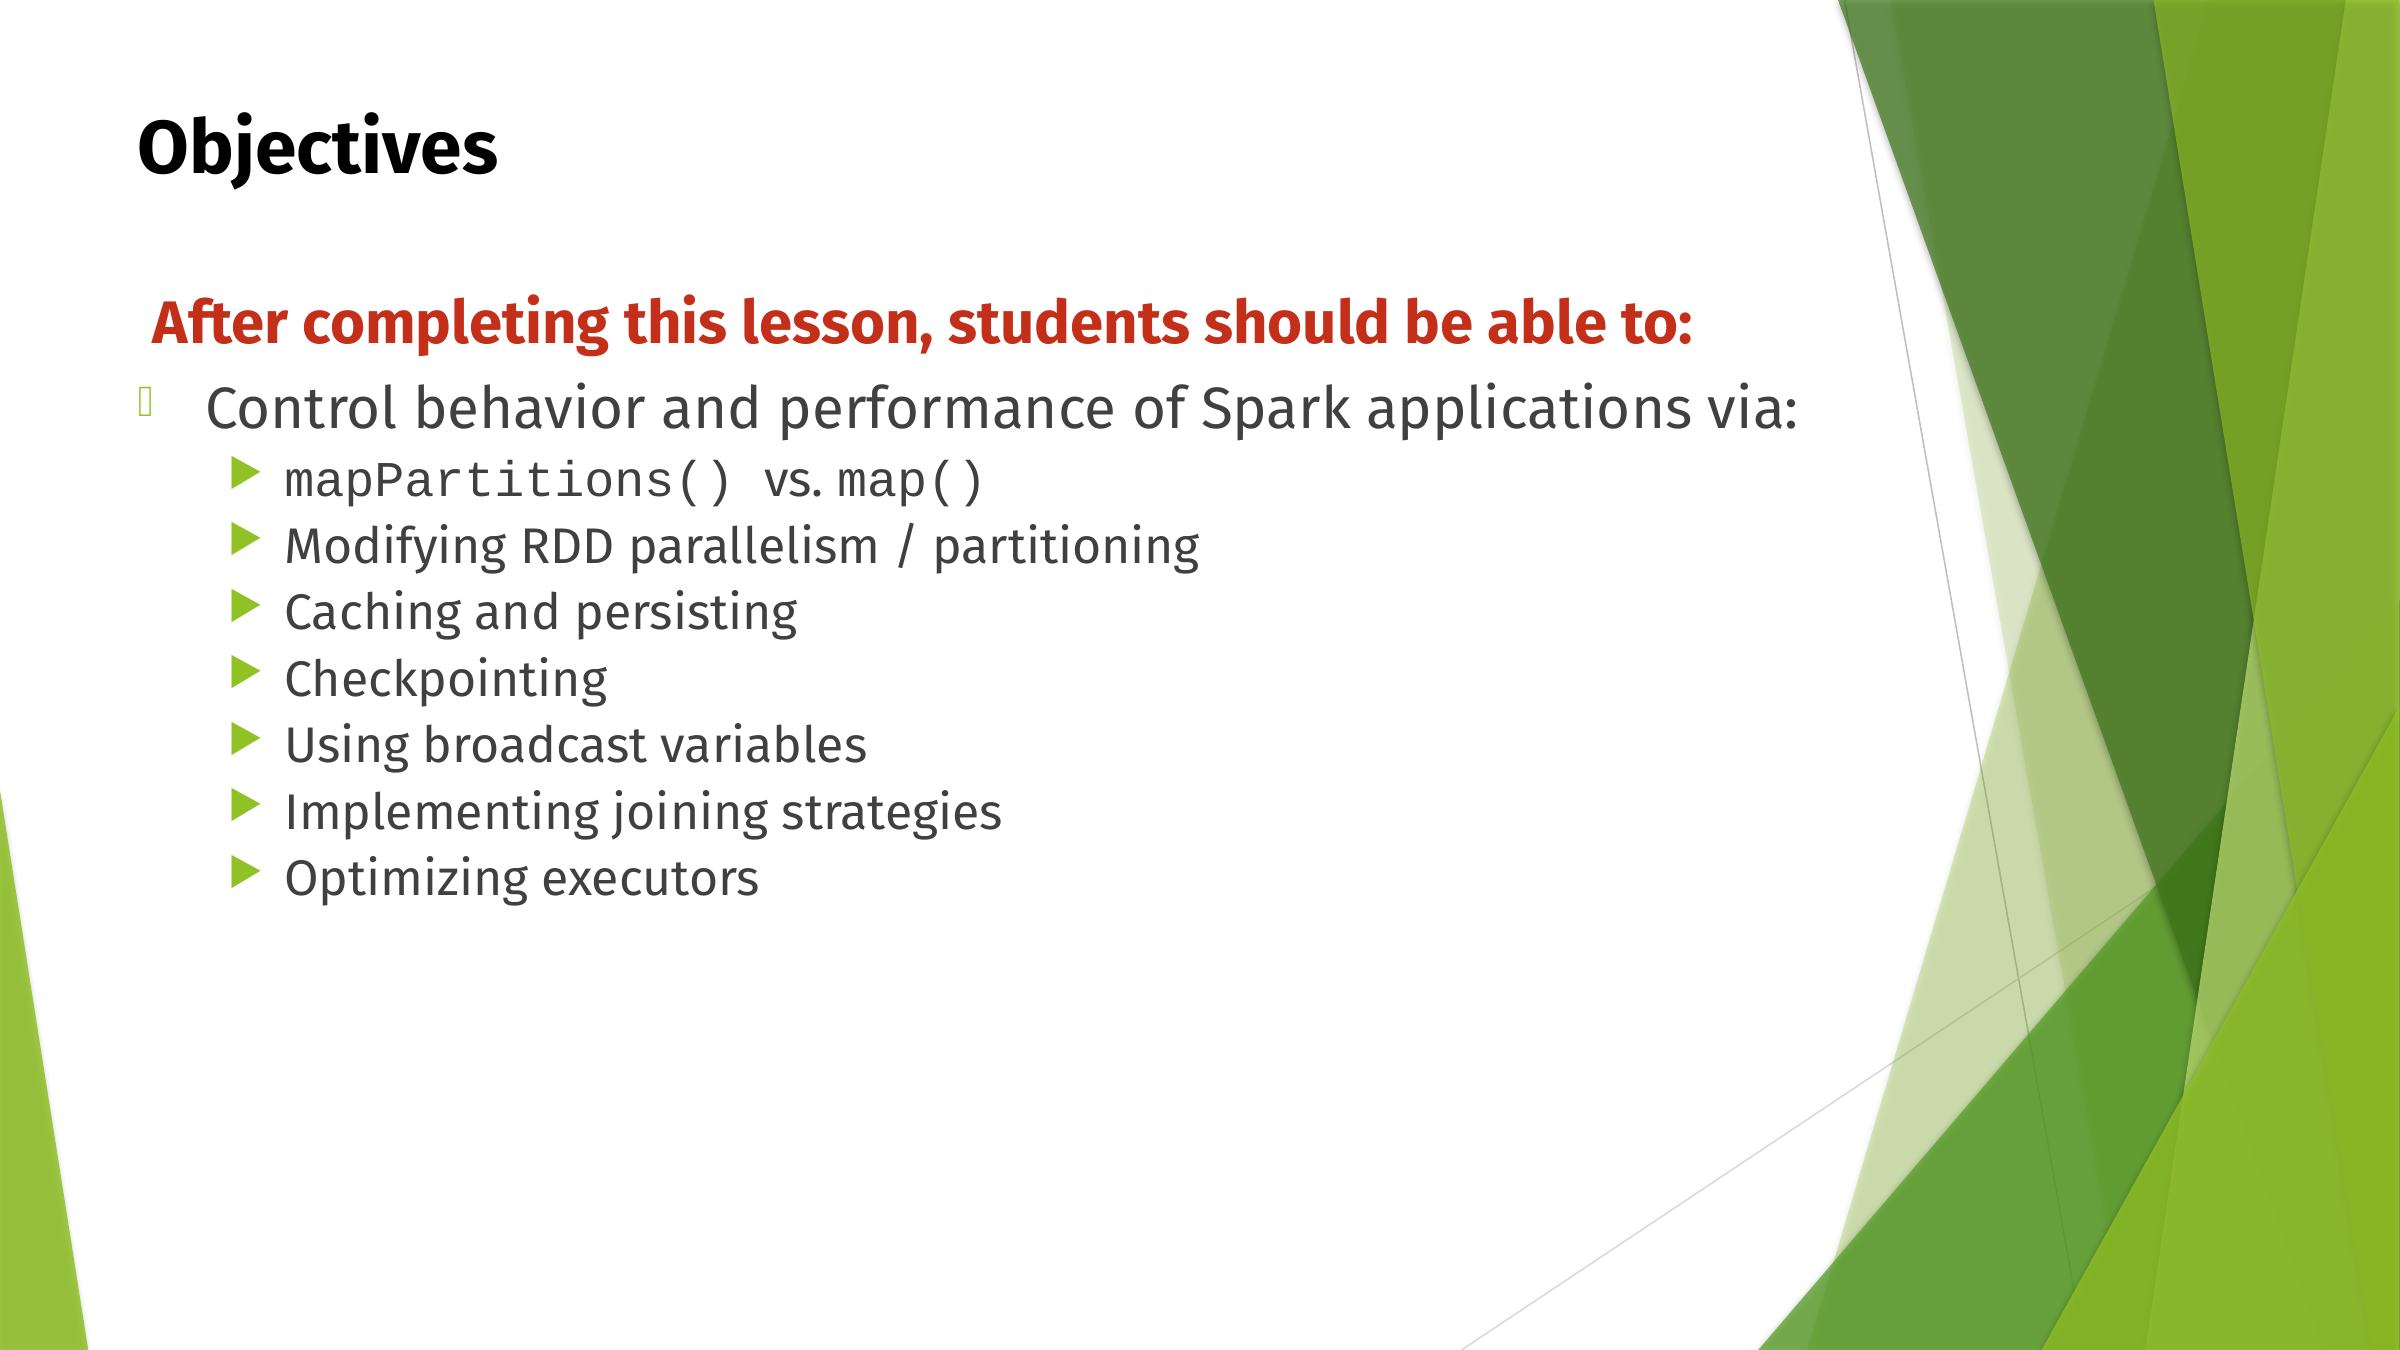

# Objectives
After completing this lesson, students should be able to:
Control behavior and performance of Spark applications via:
mapPartitions() vs. map()
Modifying RDD parallelism / partitioning
Caching and persisting
Checkpointing
Using broadcast variables
Implementing joining strategies
Optimizing executors